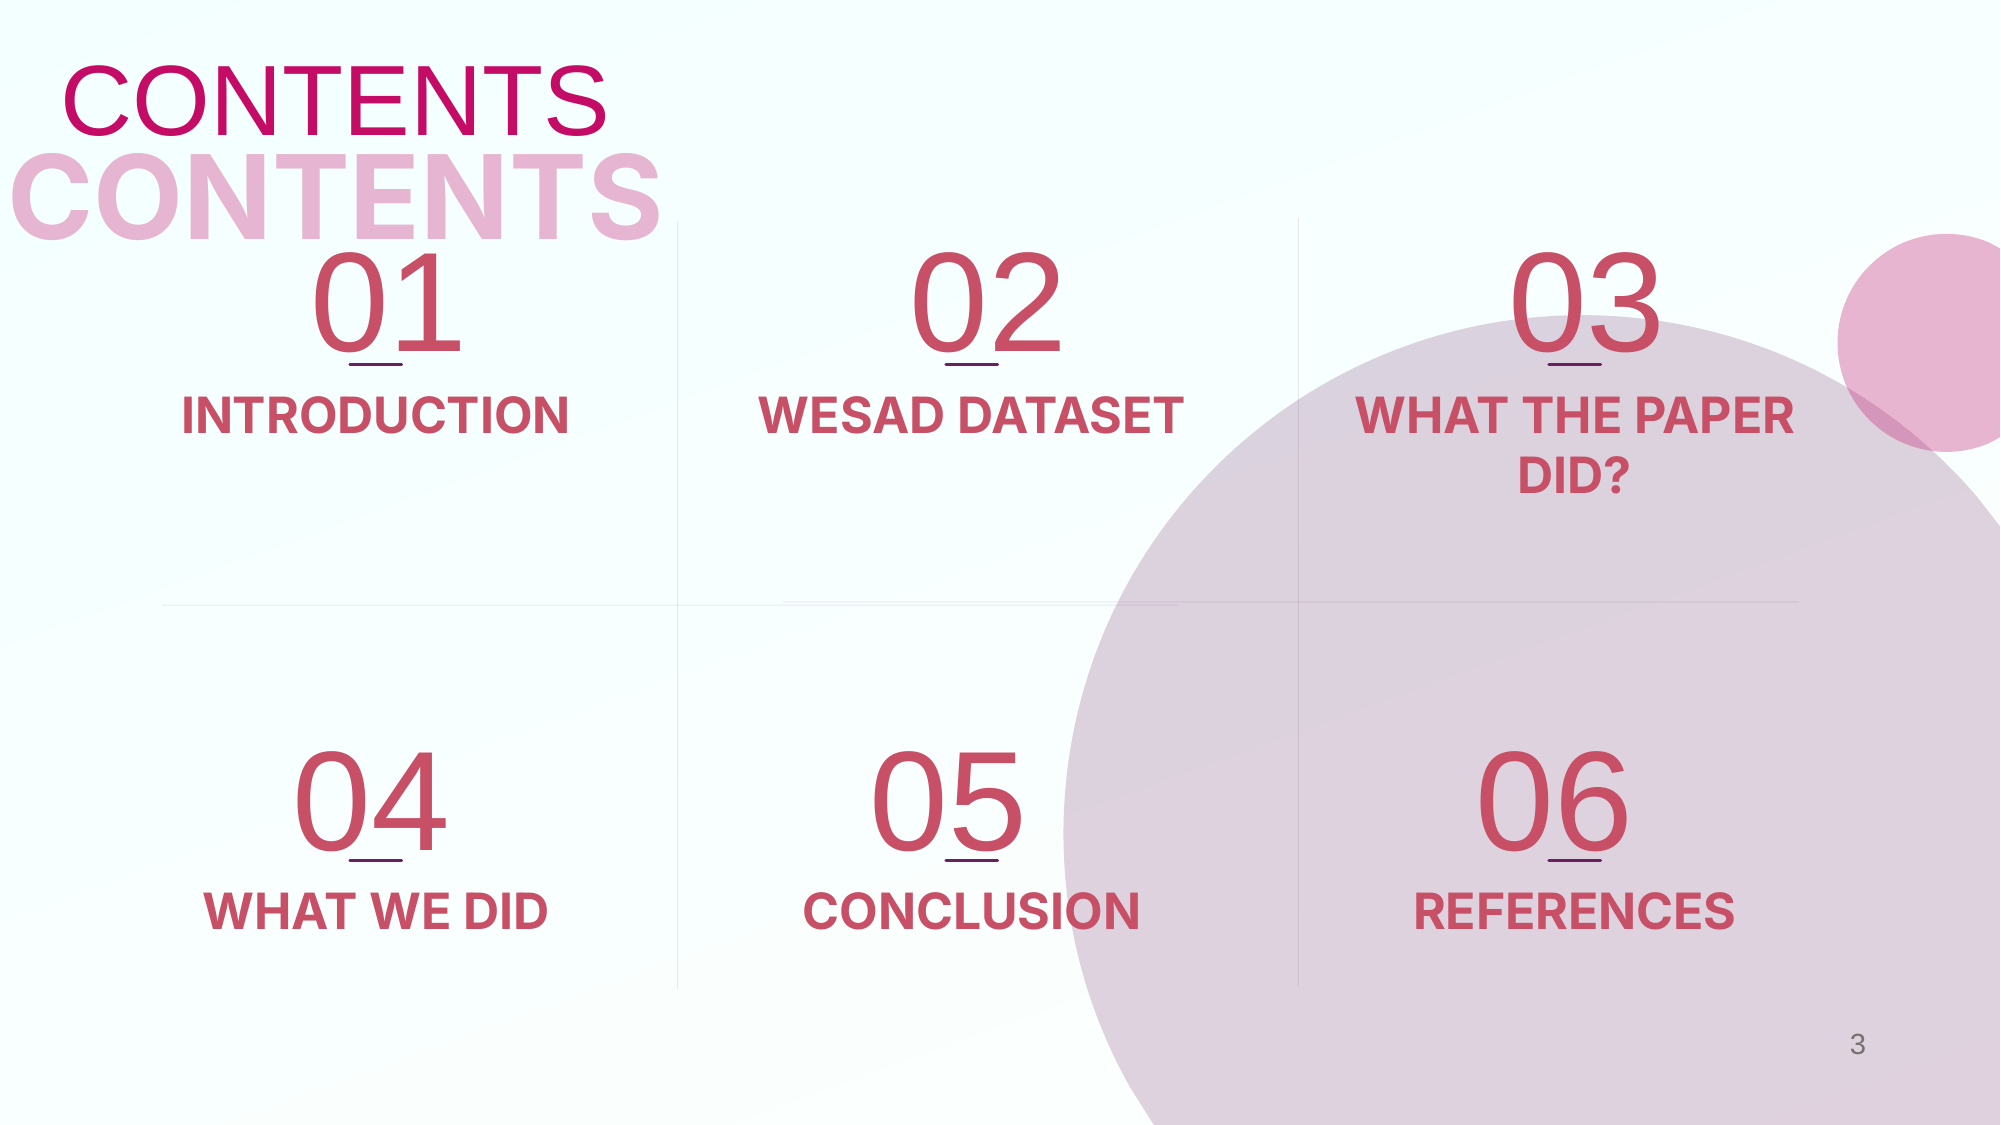

CONTENTS
CONTENTS
01
02
03
INTRODUCTION
WESAD DATASET
WHAT THE PAPER DID?
04
05
06
WHAT WE DID
CONCLUSION
REFERENCES
3